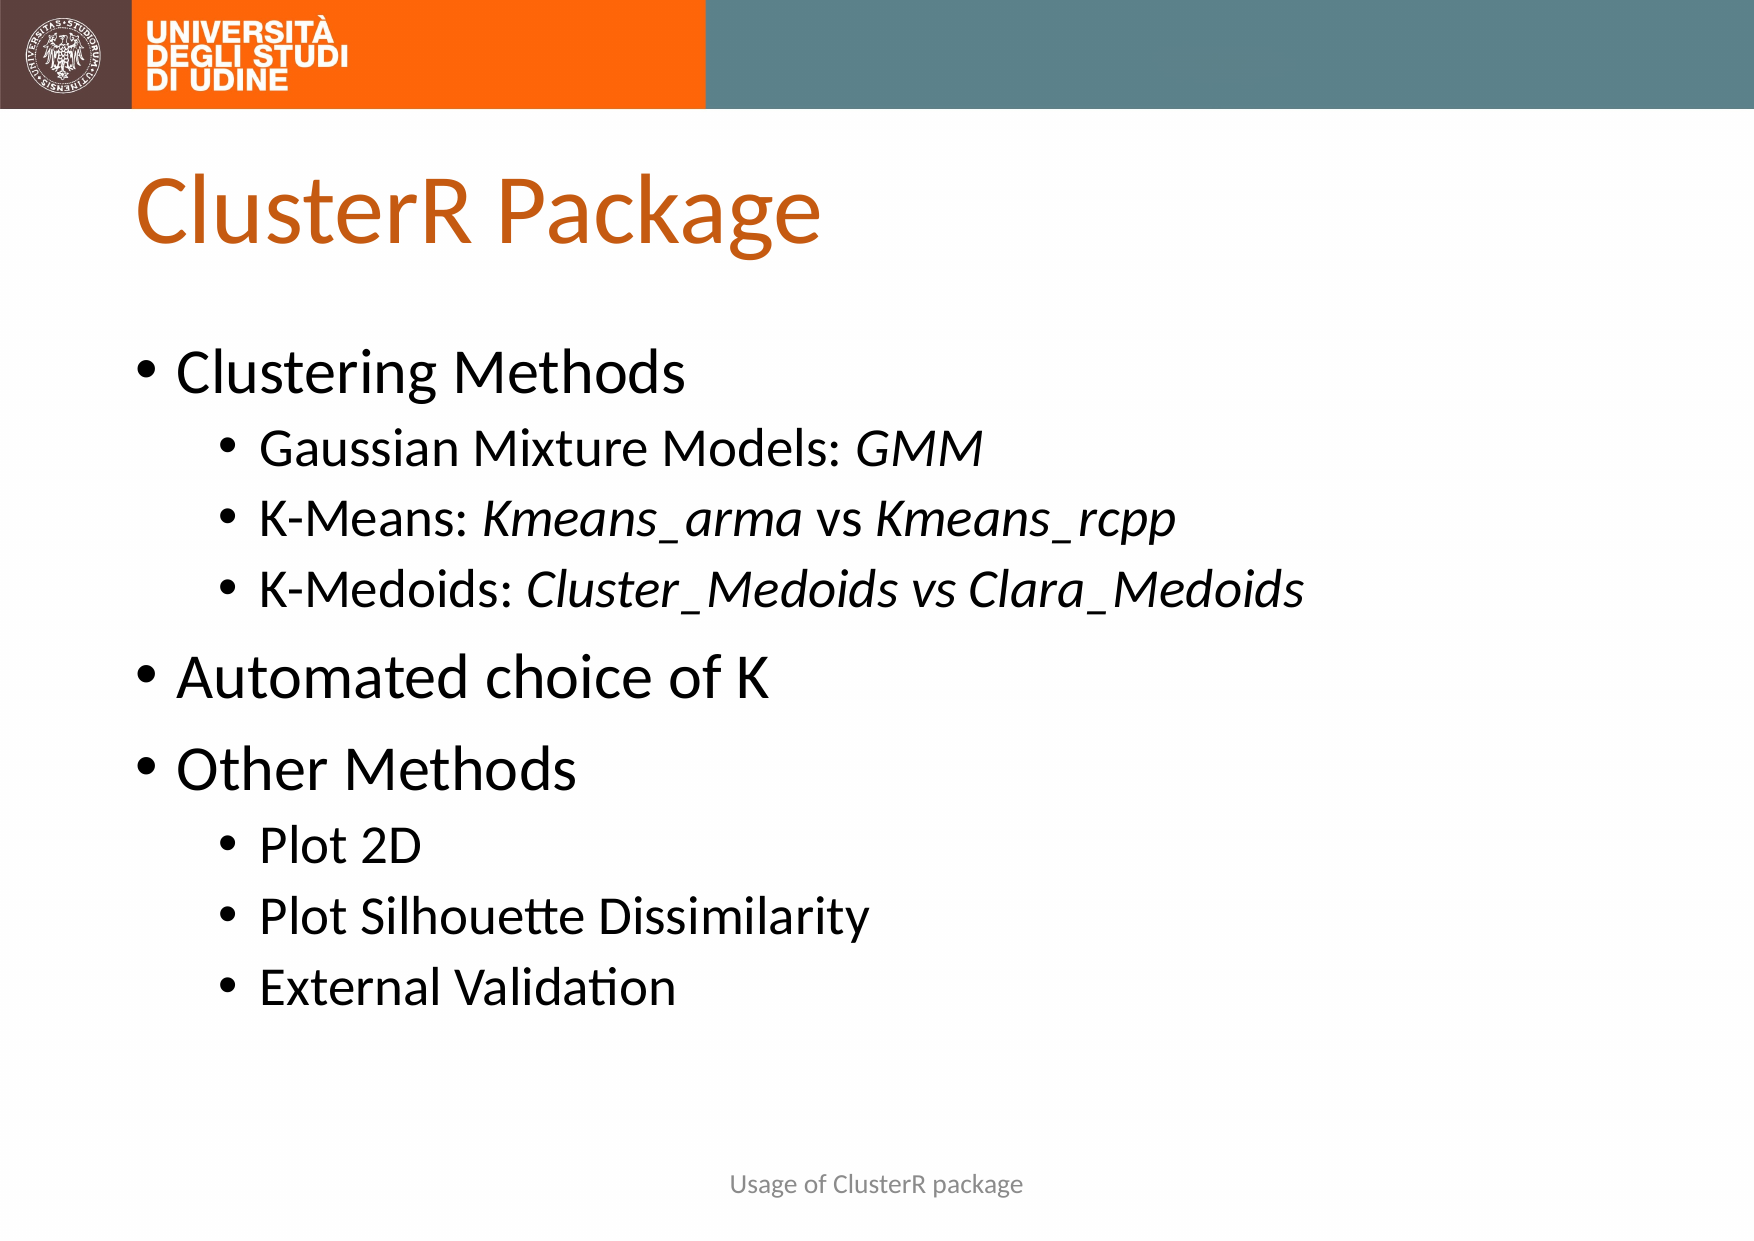

ClusterR Package
Clustering Methods
Gaussian Mixture Models: GMM
K-Means: Kmeans_arma vs Kmeans_rcpp
K-Medoids: Cluster_Medoids vs Clara_Medoids
Automated choice of K
Other Methods
Plot 2D
Plot Silhouette Dissimilarity
External Validation

Usage of ClusterR package